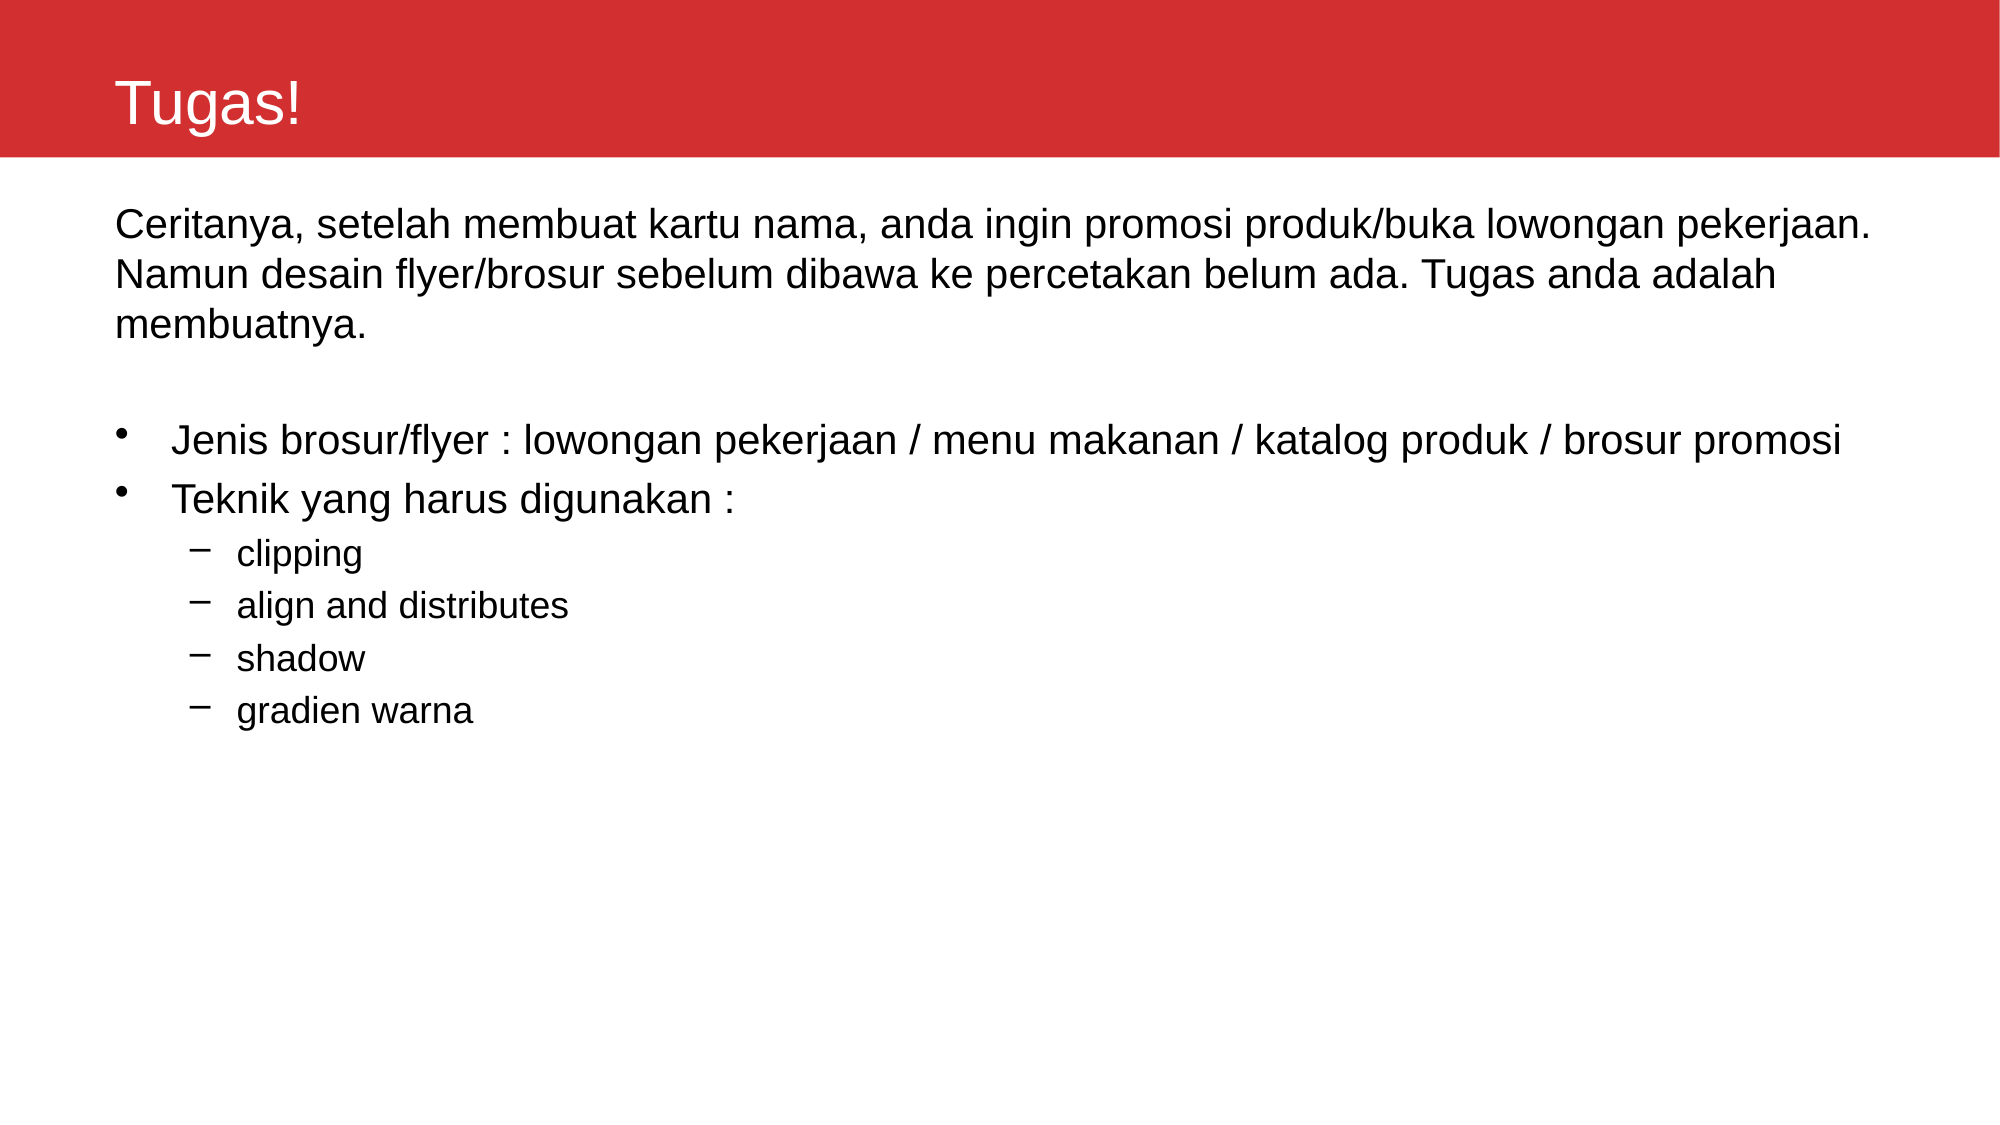

# Tugas!
Ceritanya, setelah membuat kartu nama, anda ingin promosi produk/buka lowongan pekerjaan. Namun desain flyer/brosur sebelum dibawa ke percetakan belum ada. Tugas anda adalah membuatnya.

Jenis brosur/flyer : lowongan pekerjaan / menu makanan / katalog produk / brosur promosi
Teknik yang harus digunakan :
clipping
align and distributes
shadow
gradien warna